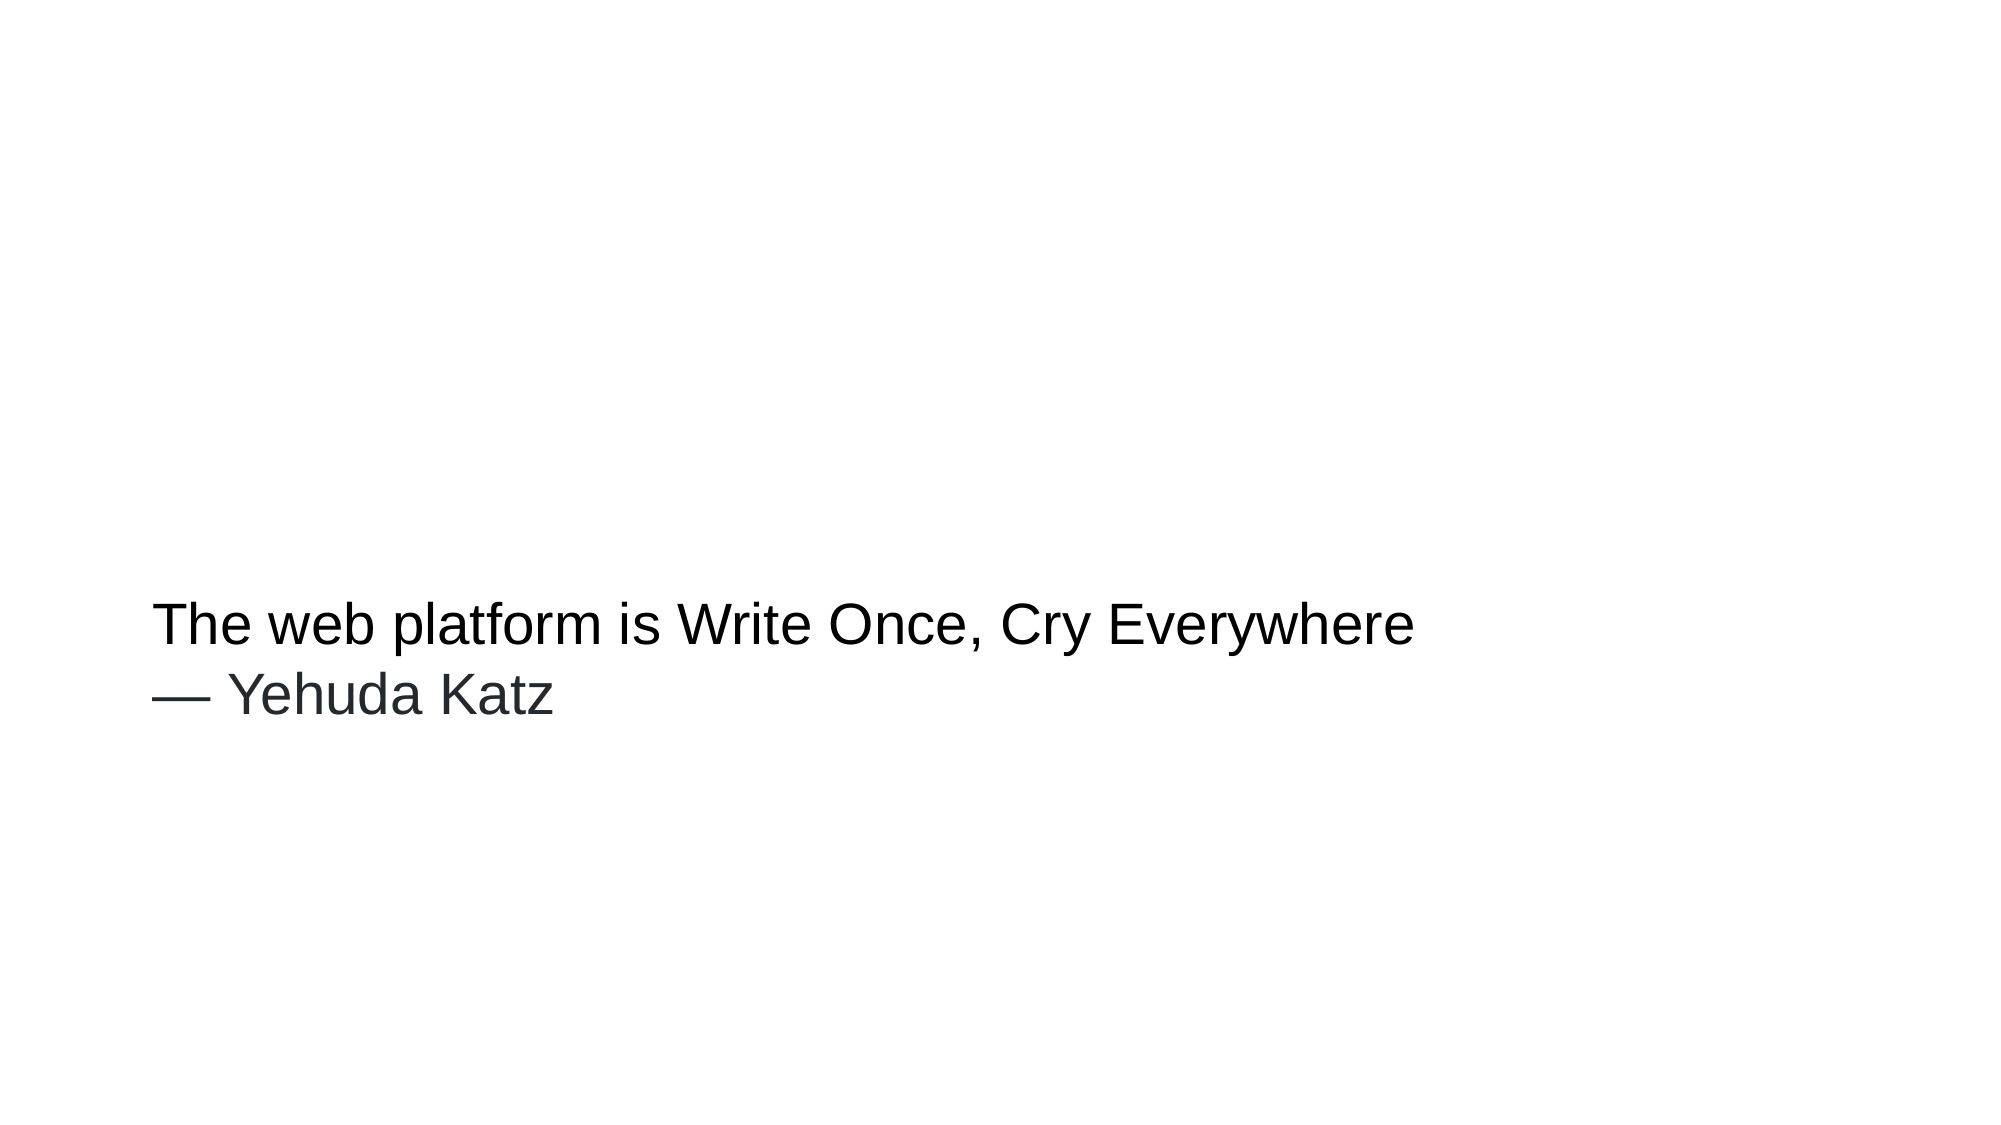

#
The web platform is Write Once, Cry Everywhere
— Yehuda Katz